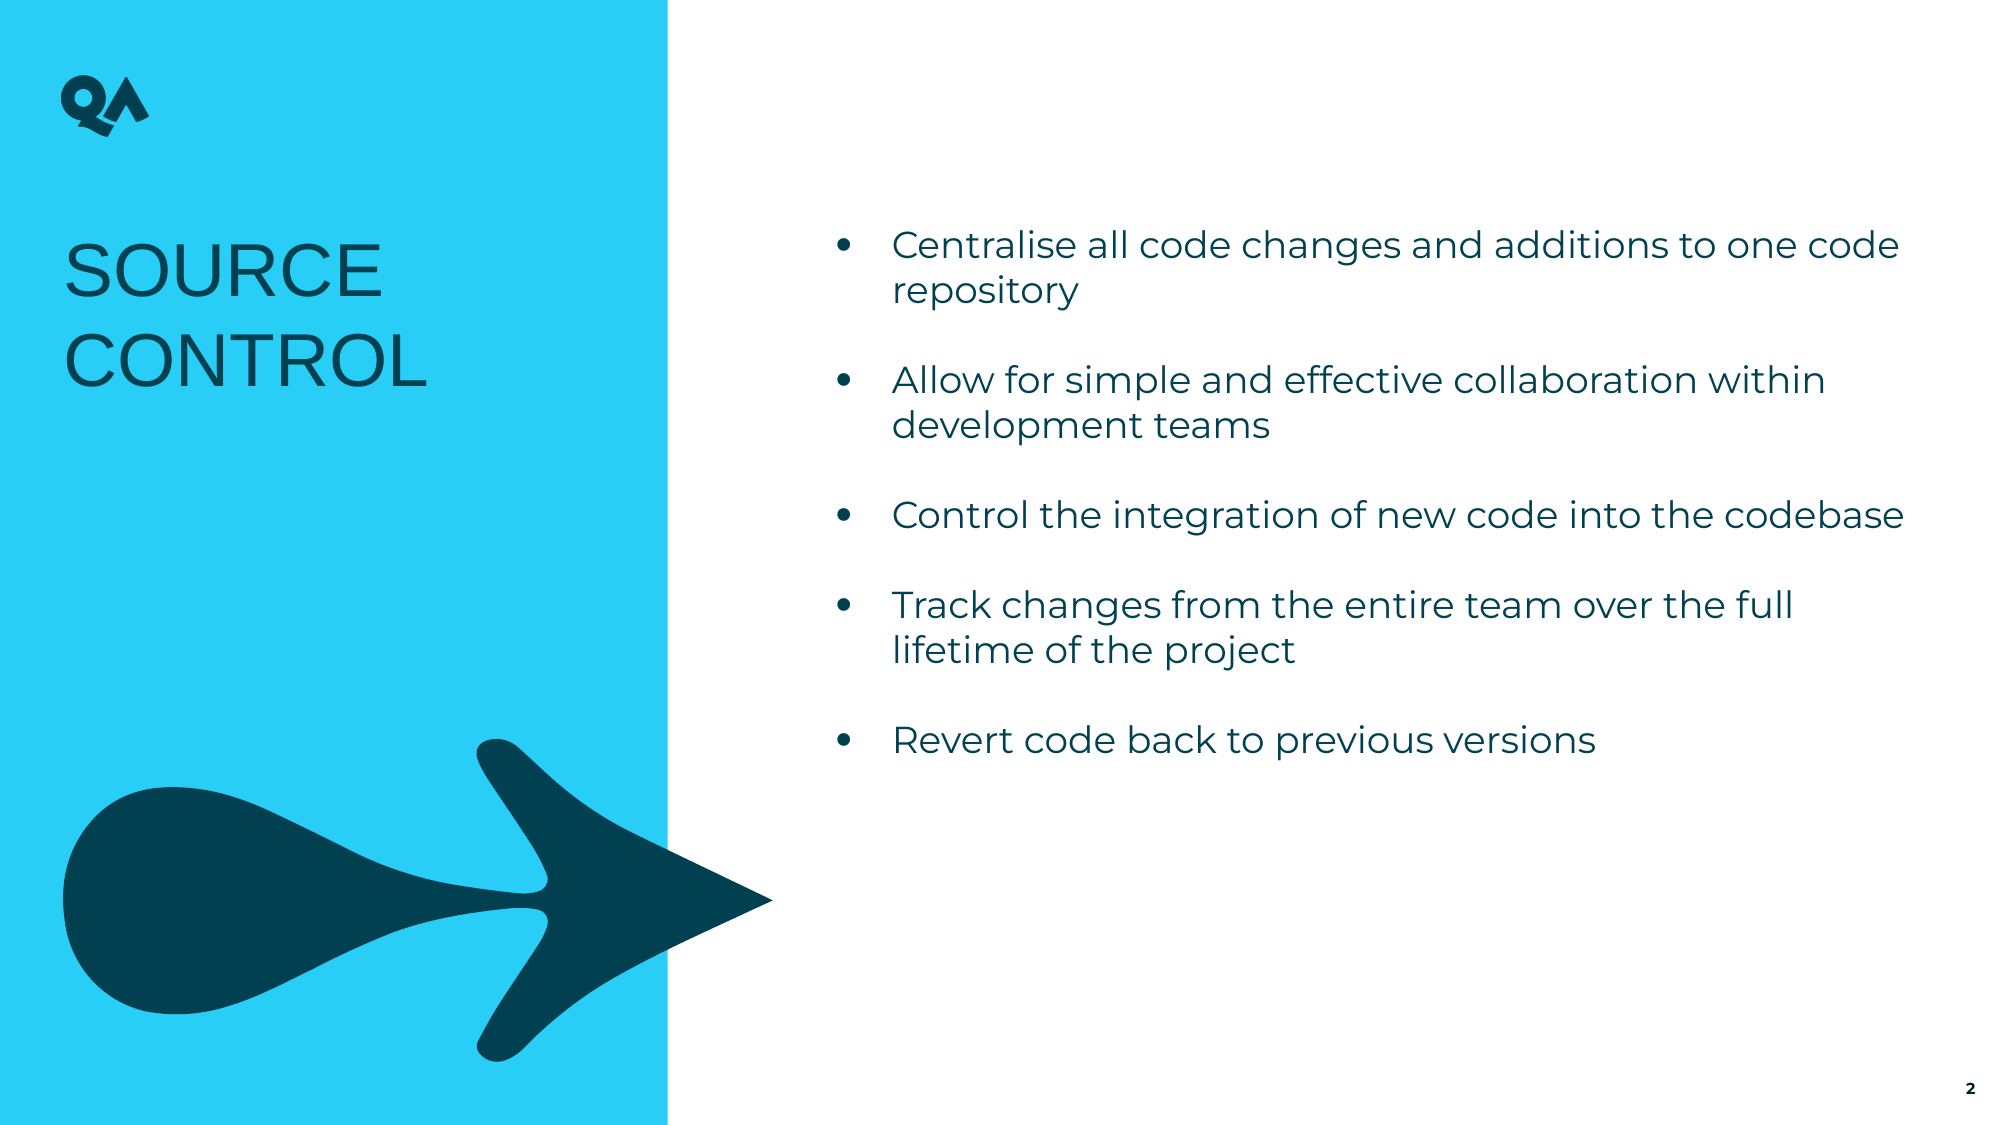

Source control
Centralise all code changes and additions to one code repository

Allow for simple and effective collaboration within development teams

Control the integration of new code into the codebase

Track changes from the entire team over the full lifetime of the project

Revert code back to previous versions

2